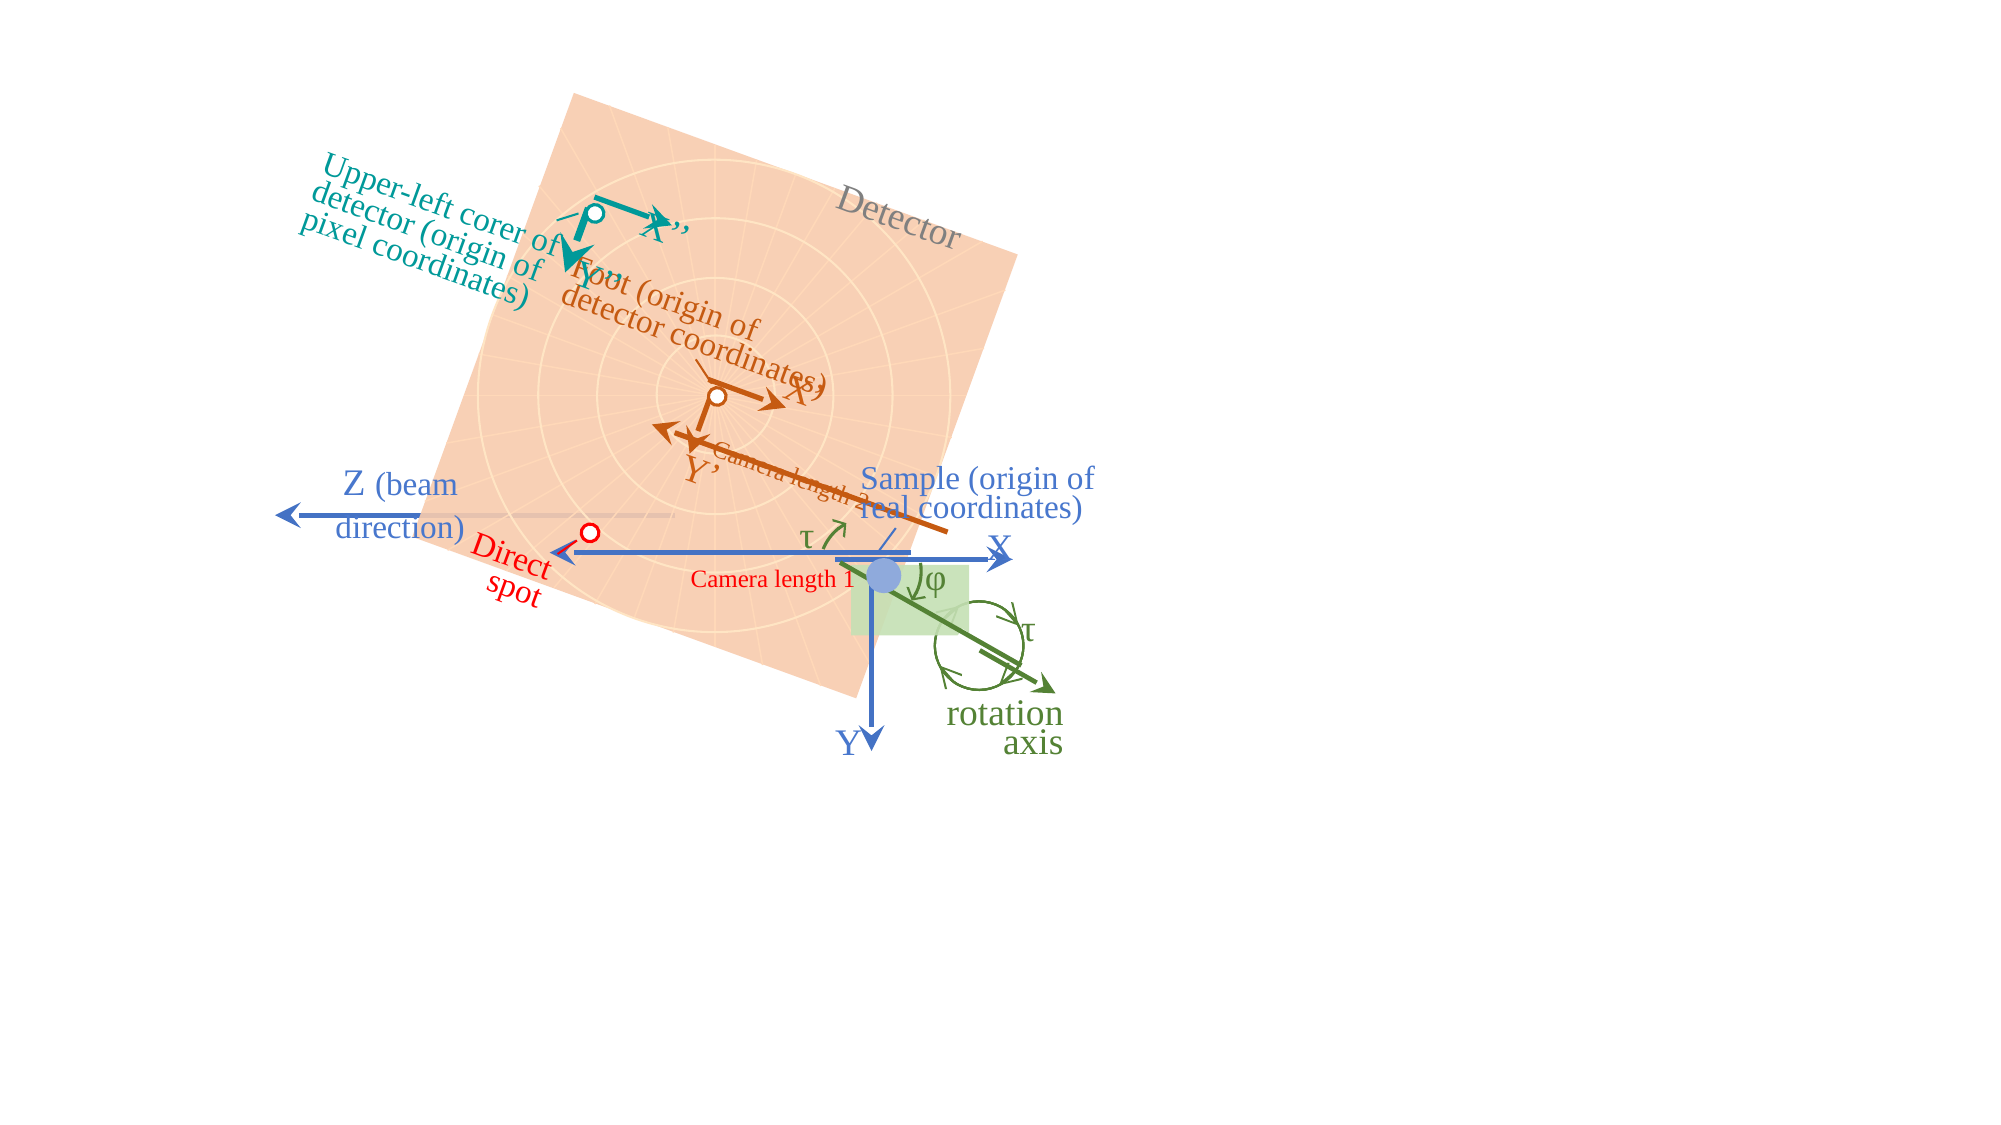

Detector
Upper-left corer of detector (origin of pixel coordinates)
X’’

Y’’
Foot (origin of detector coordinates)
X’

Y’
Camera length 2
Z (beam direction)
Sample (origin of real coordinates)
X

φ

τ
rotation axis
Y
τ

Direct
spot
Camera length 1